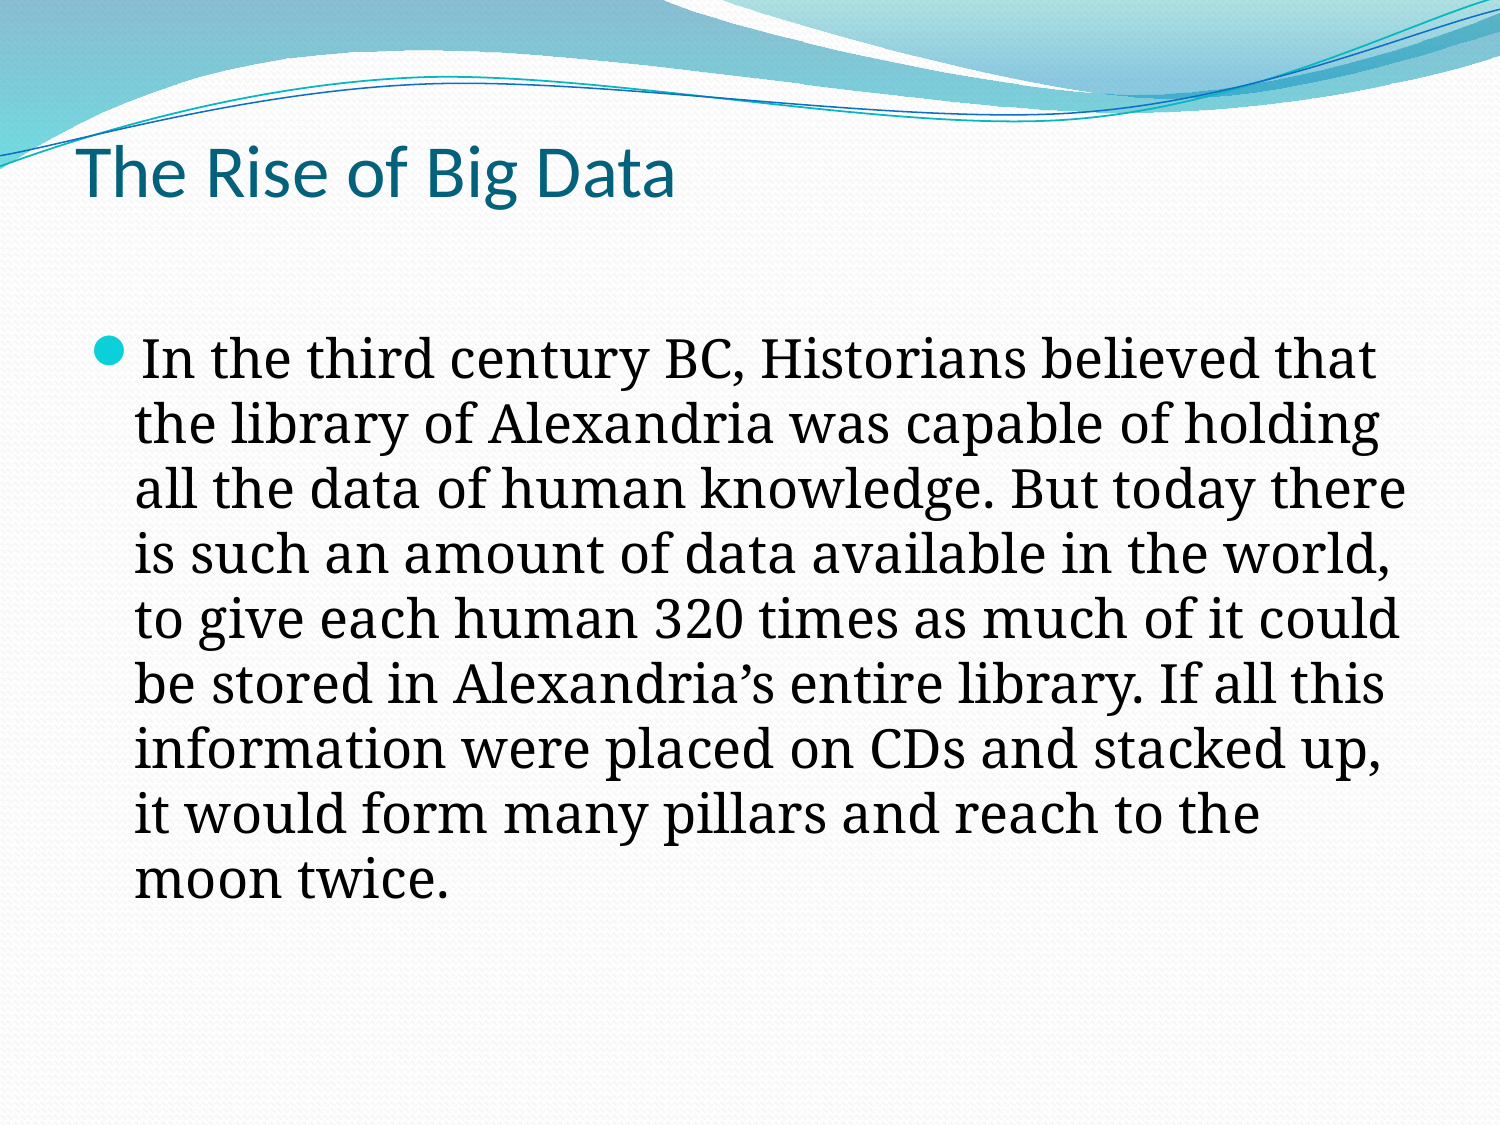

# The Rise of Big Data
In the third century BC, Historians believed that the library of Alexandria was capable of holding all the data of human knowledge. But today there is such an amount of data available in the world, to give each human 320 times as much of it could be stored in Alexandria’s entire library. If all this information were placed on CDs and stacked up, it would form many pillars and reach to the moon twice.